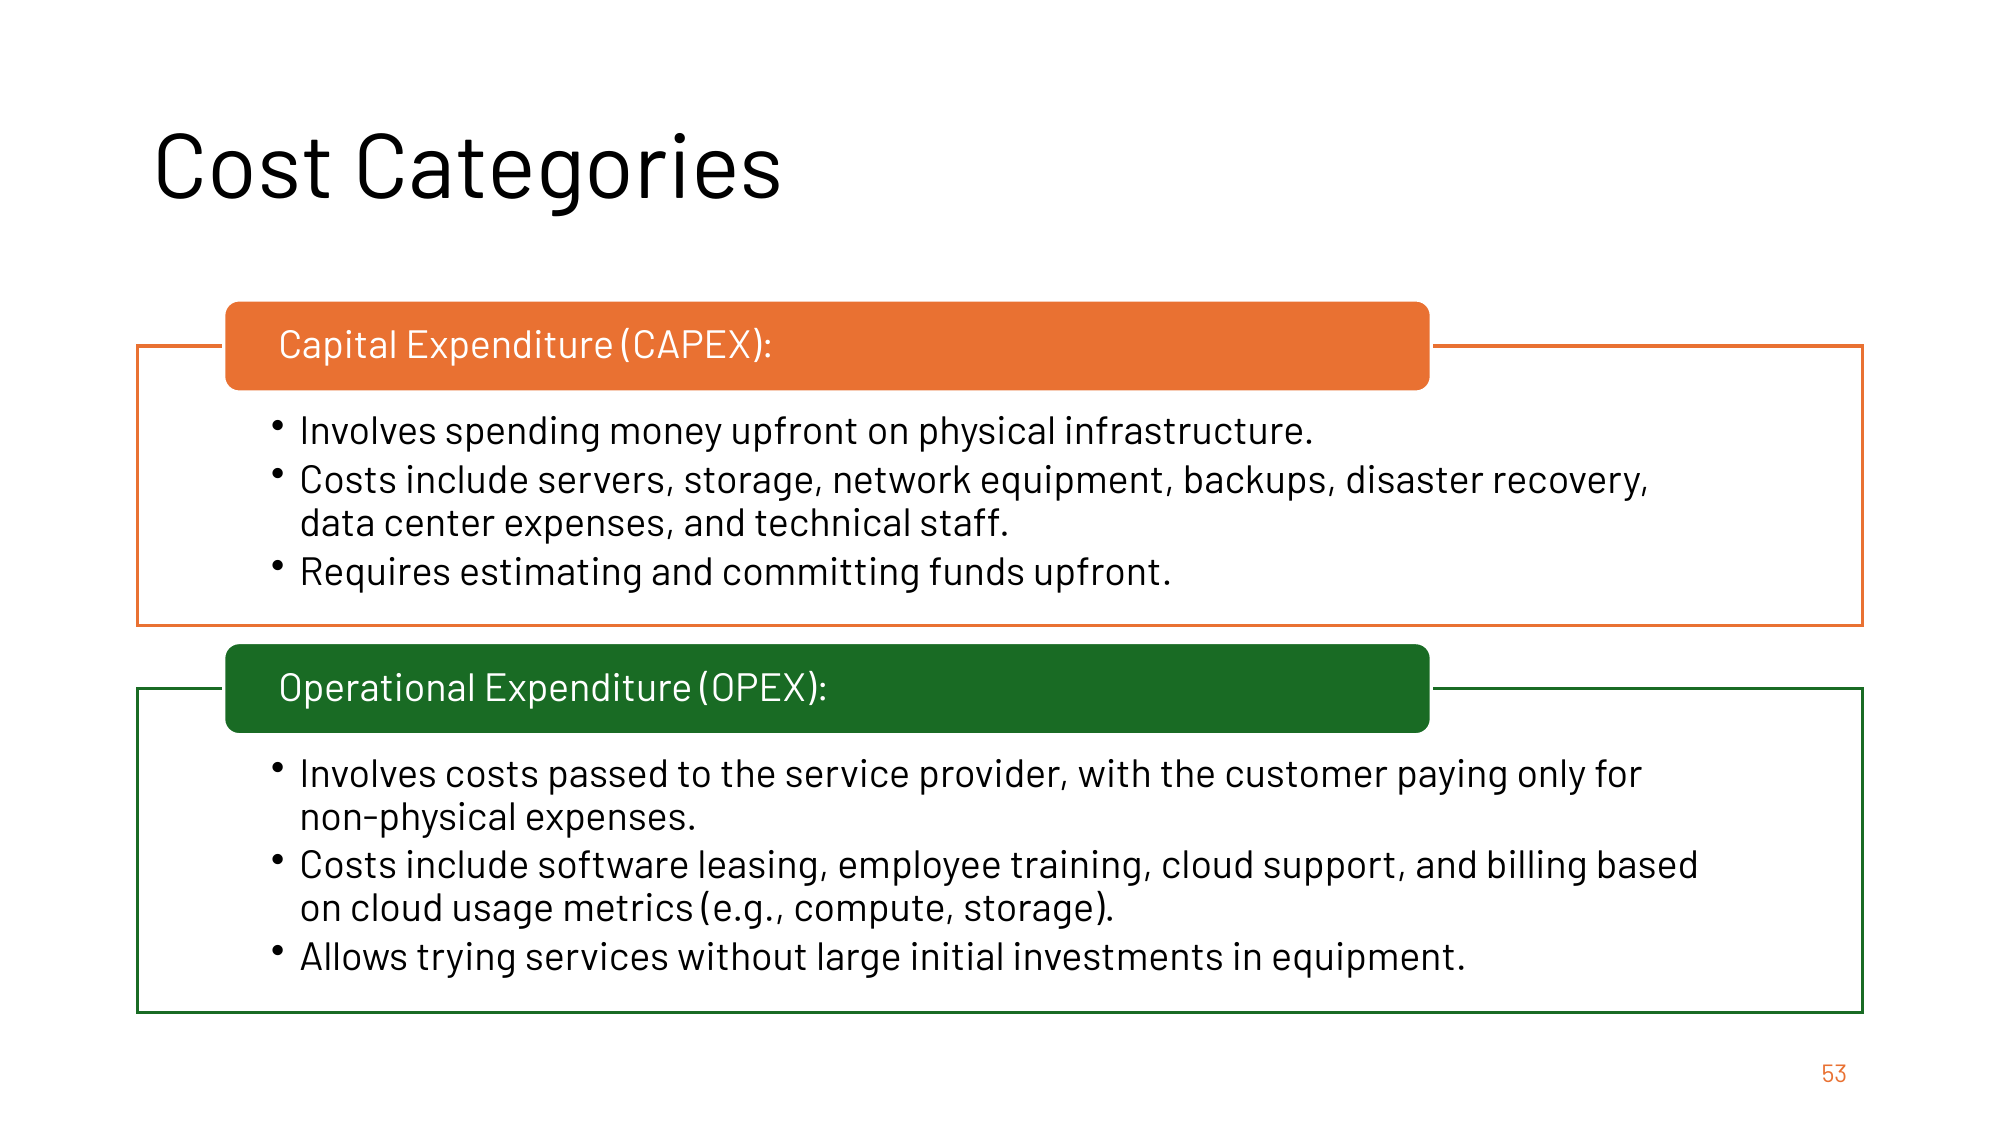

# Cost Categories
Involves spending money upfront on physical infrastructure.
Costs include servers, storage, network equipment, backups, disaster recovery, data center expenses, and technical staff.
Requires estimating and committing funds upfront.
Capital Expenditure (CAPEX):
Involves costs passed to the service provider, with the customer paying only for non-physical expenses.
Costs include software leasing, employee training, cloud support, and billing based on cloud usage metrics (e.g., compute, storage).
Allows trying services without large initial investments in equipment.
Operational Expenditure (OPEX):
53